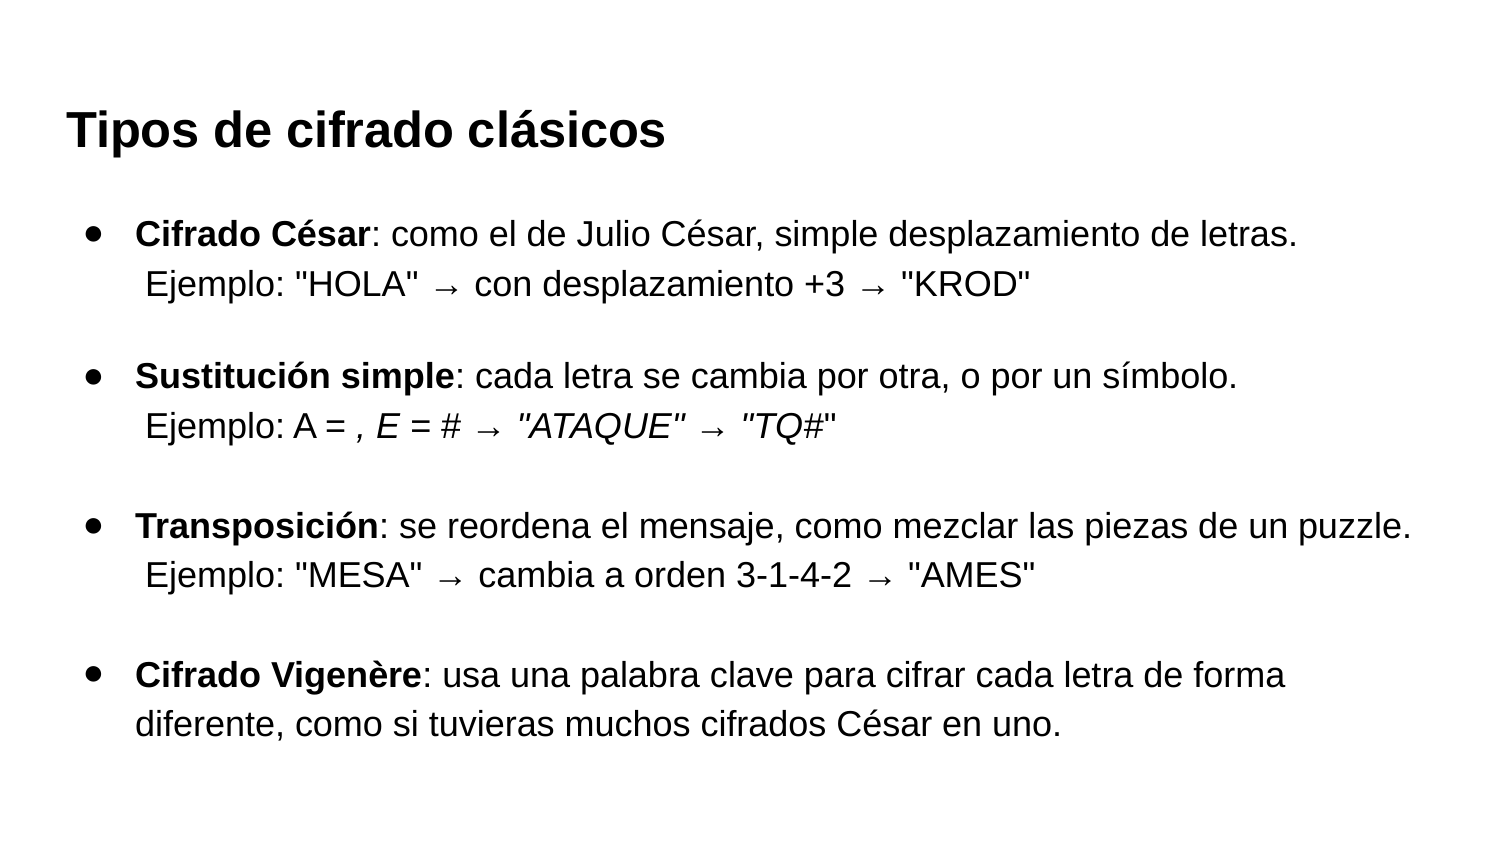

# Tipos de cifrado clásicos

Cifrado César: como el de Julio César, simple desplazamiento de letras.
 Ejemplo: "HOLA" → con desplazamiento +3 → "KROD"
Sustitución simple: cada letra se cambia por otra, o por un símbolo.
 Ejemplo: A = , E = # → "ATAQUE" → "TQ#"
Transposición: se reordena el mensaje, como mezclar las piezas de un puzzle.
 Ejemplo: "MESA" → cambia a orden 3-1-4-2 → "AMES"
Cifrado Vigenère: usa una palabra clave para cifrar cada letra de forma diferente, como si tuvieras muchos cifrados César en uno.